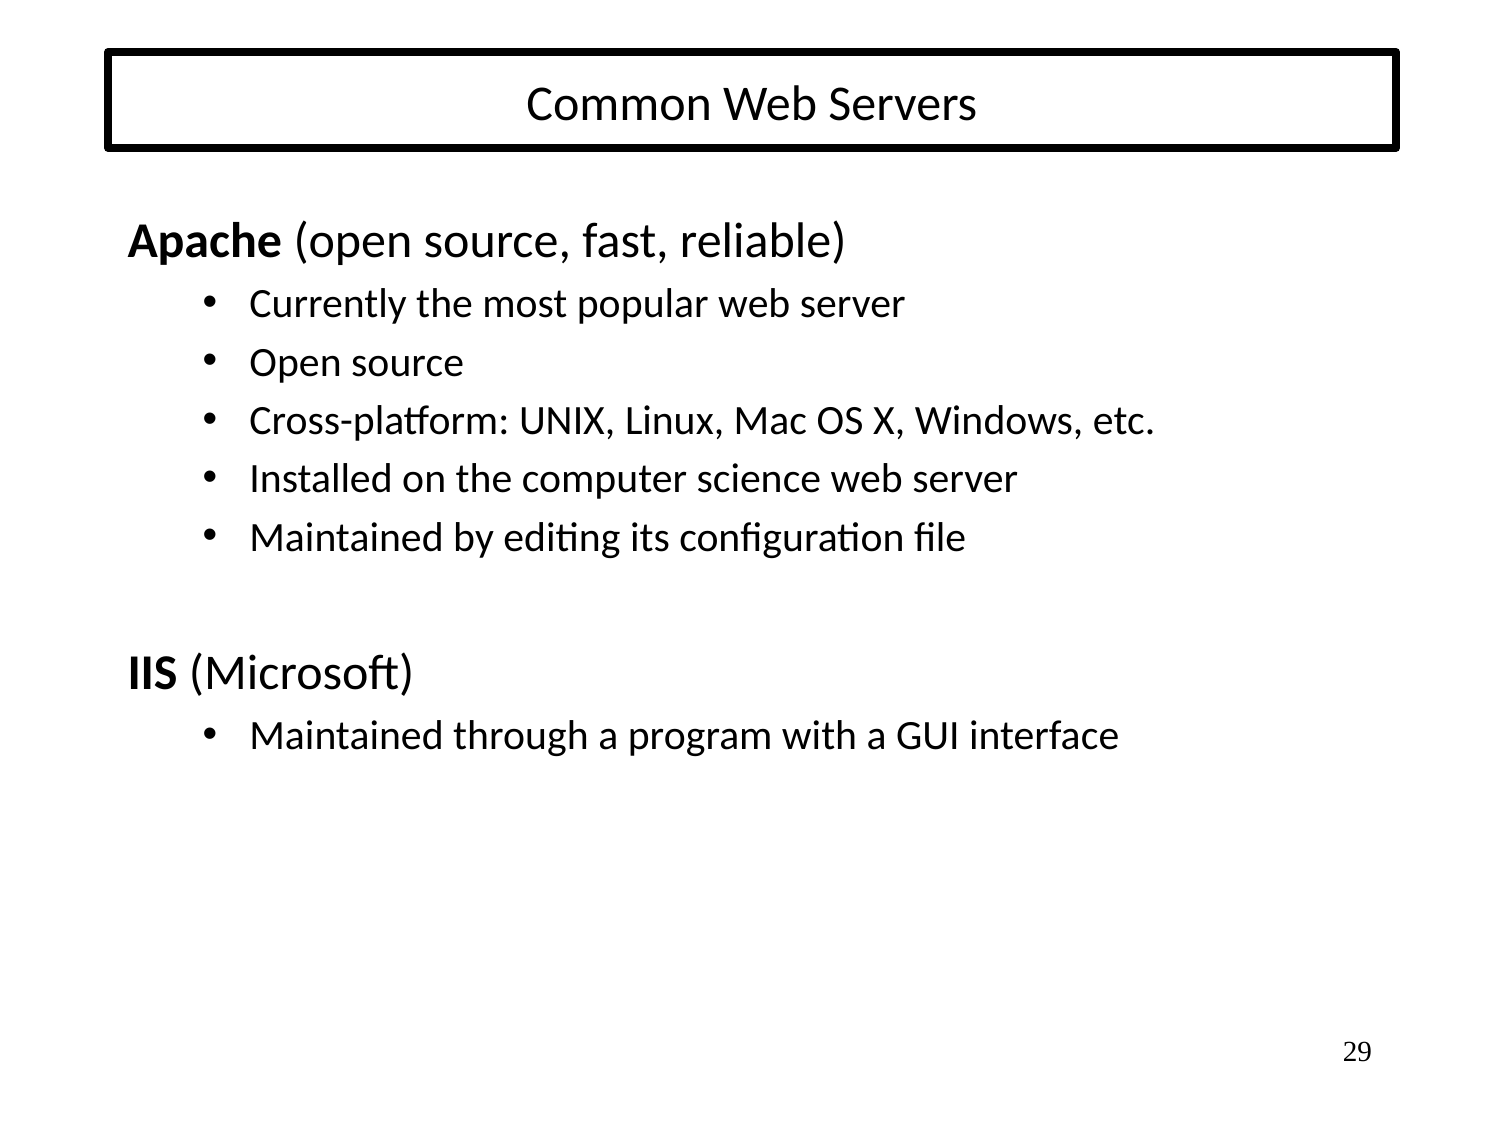

# Common Web Servers
Apache (open source, fast, reliable)
Currently the most popular web server
Open source
Cross-platform: UNIX, Linux, Mac OS X, Windows, etc.
Installed on the computer science web server
Maintained by editing its configuration file

IIS (Microsoft)
Maintained through a program with a GUI interface

29